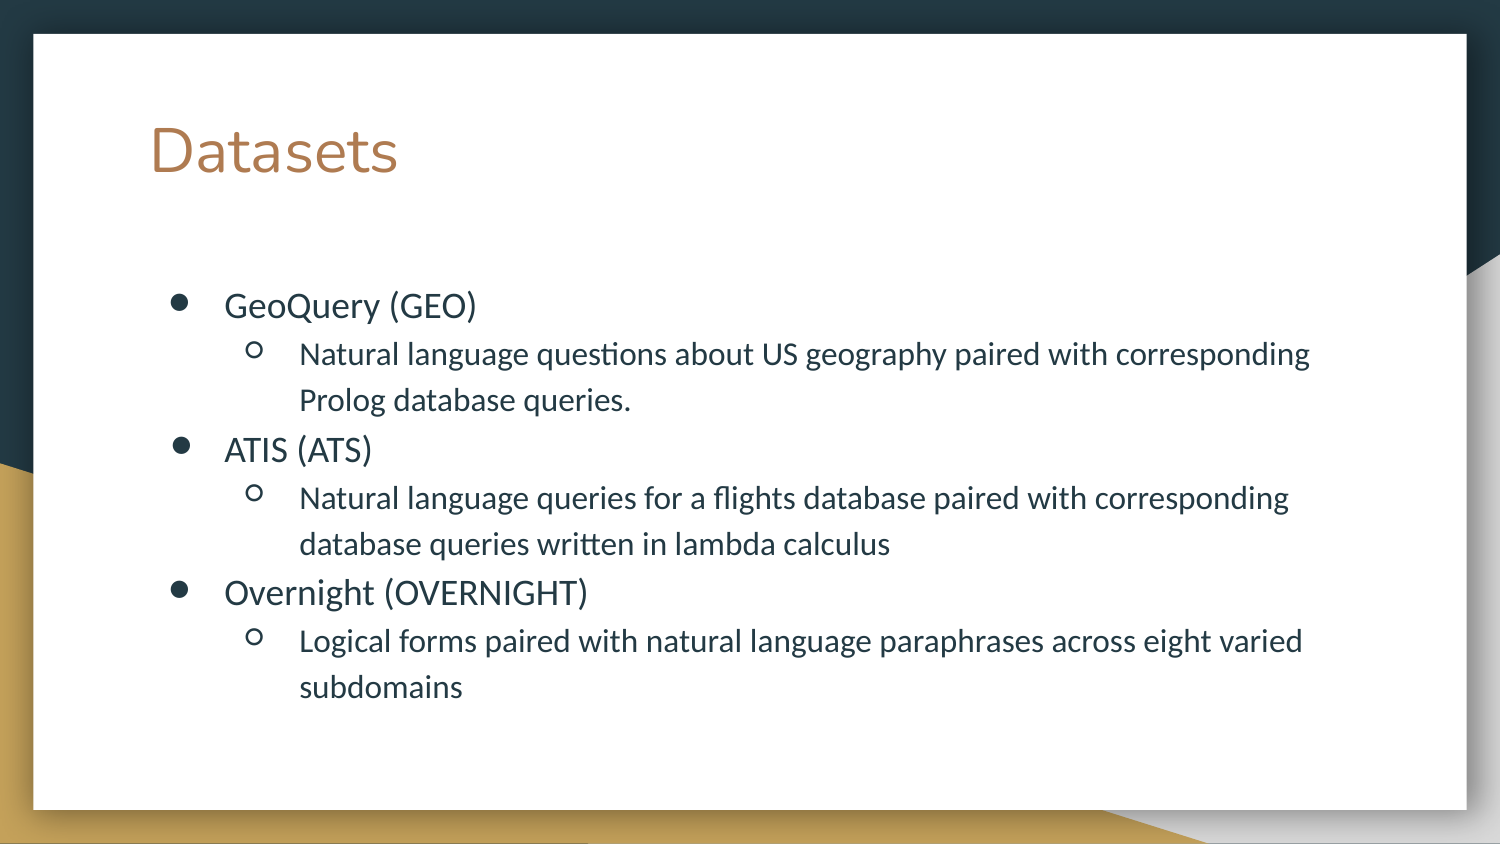

# Datasets
GeoQuery (GEO)
Natural language questions about US geography paired with corresponding Prolog database queries.
ATIS (ATS)
Natural language queries for a flights database paired with corresponding database queries written in lambda calculus
Overnight (OVERNIGHT)
Logical forms paired with natural language paraphrases across eight varied subdomains